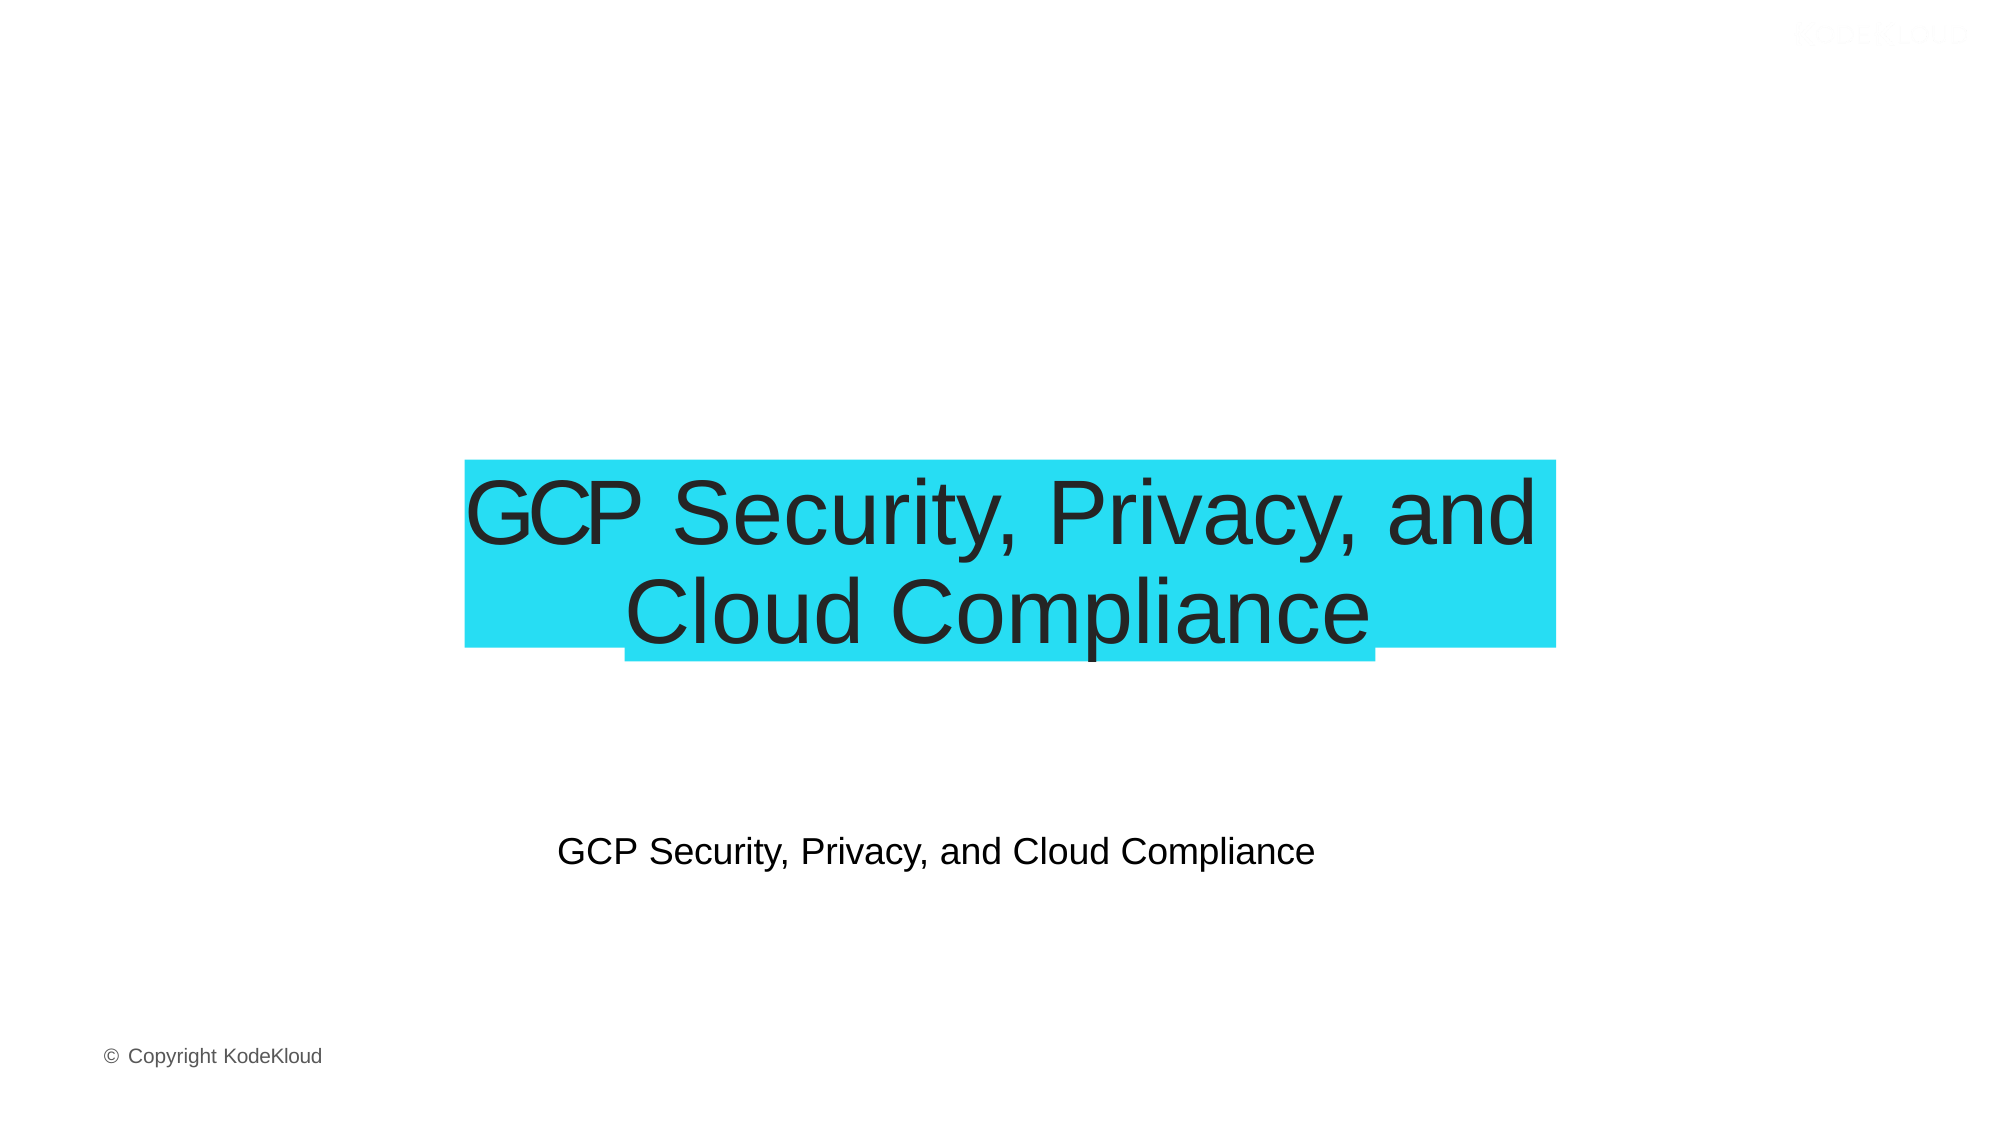

# GCP Security, Privacy, and
Cloud Compliance
GCP Security, Privacy, and Cloud Compliance
© Copyright KodeKloud